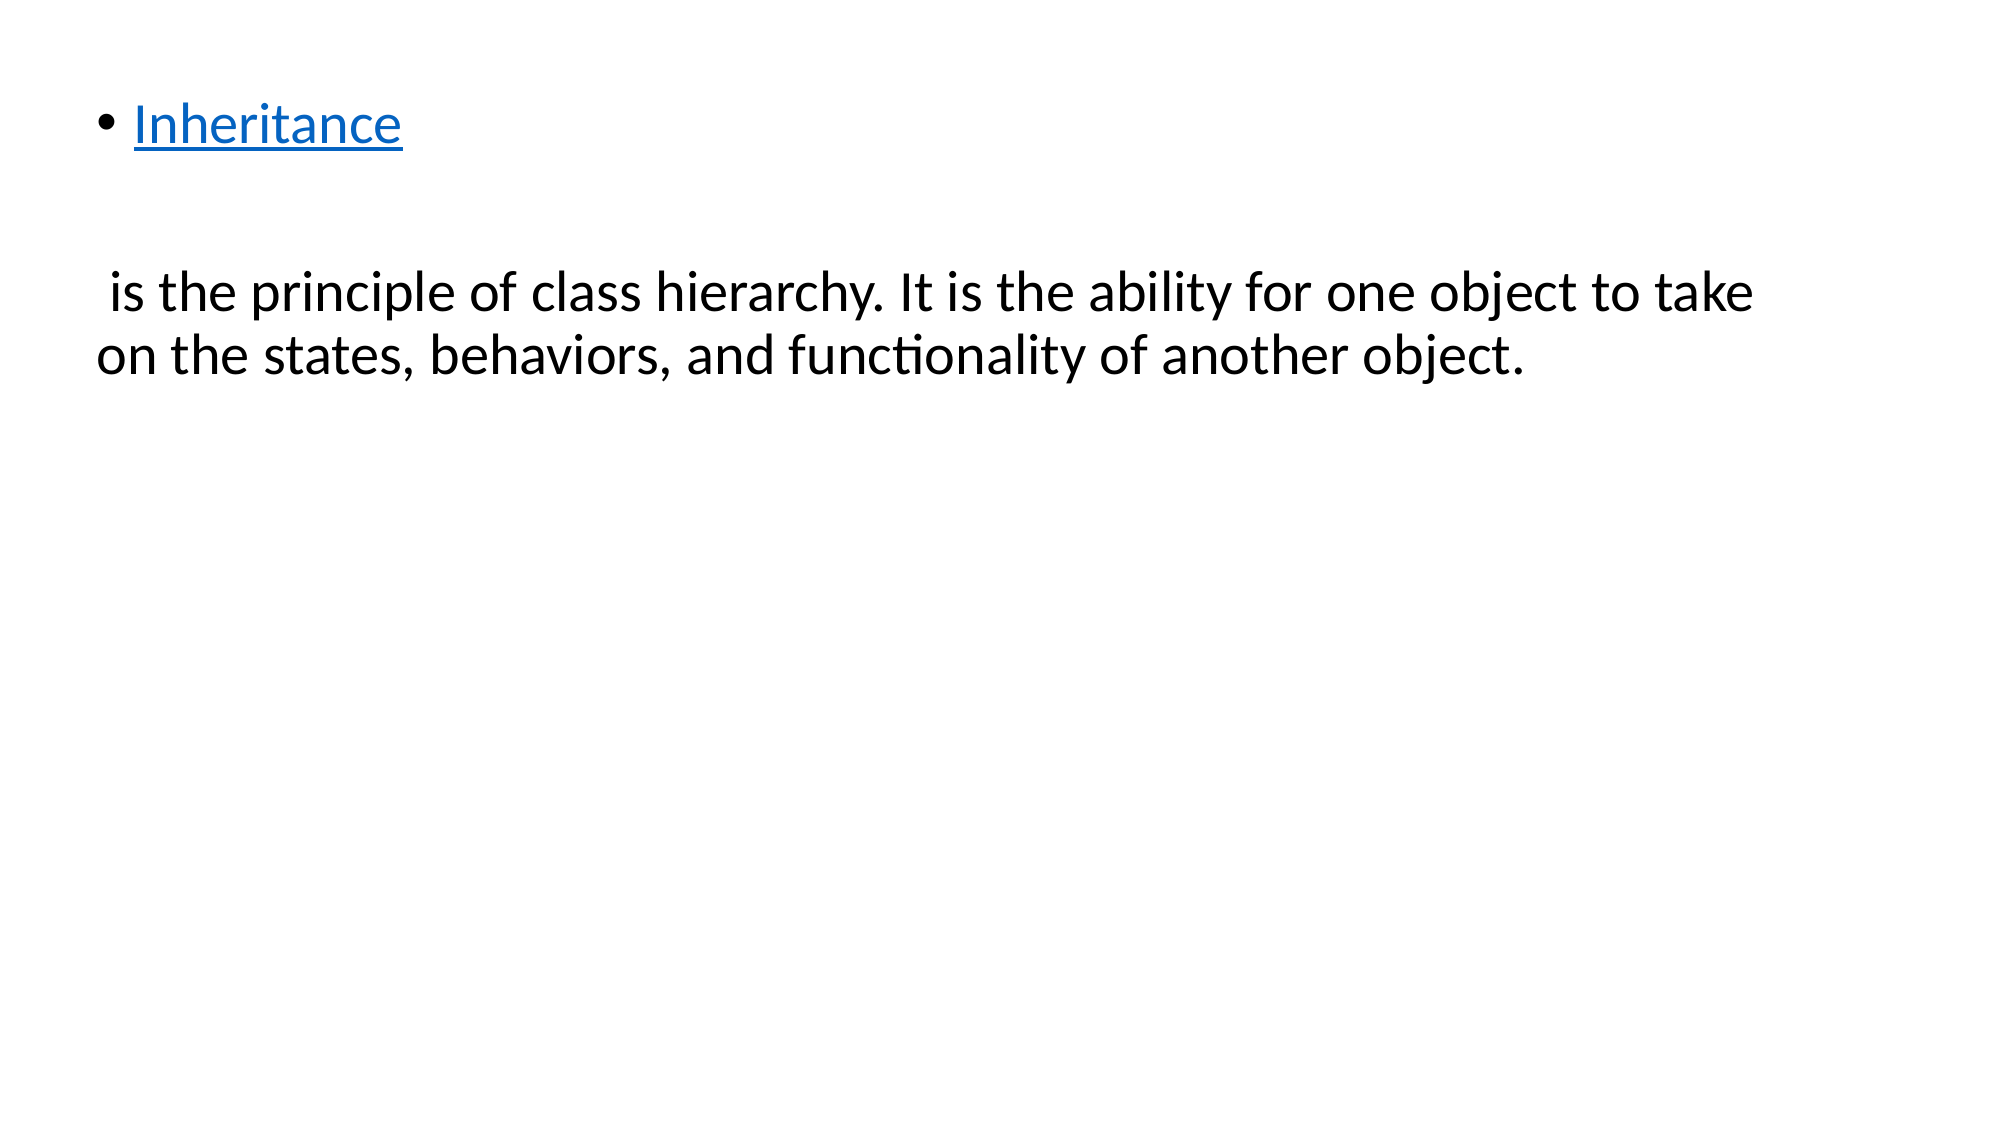

Inheritance

 is the principle of class hierarchy. It is the ability for one object to take on the states, behaviors, and functionality of another object.